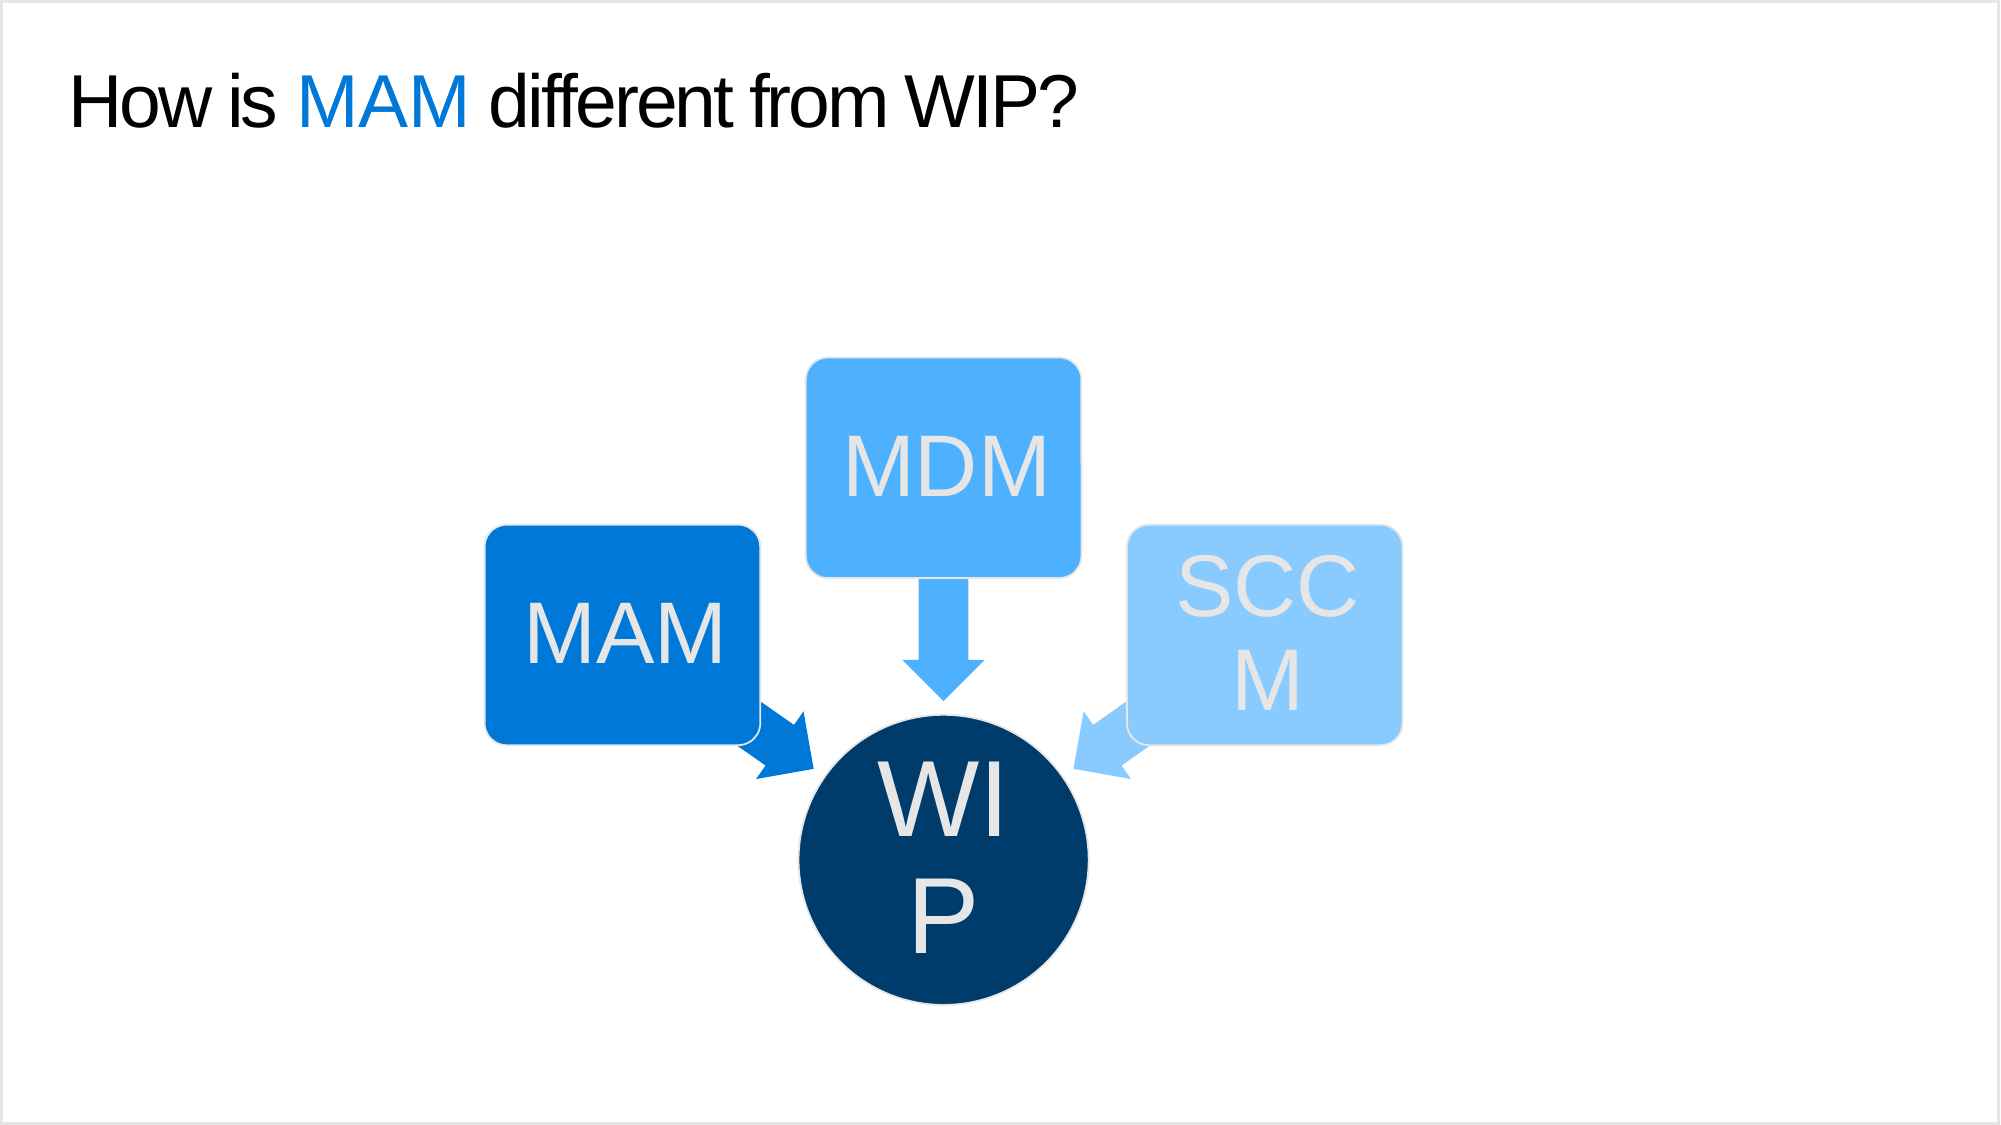

# How is MAM different from WIP?
WIP
MAM
MDM
SCCM